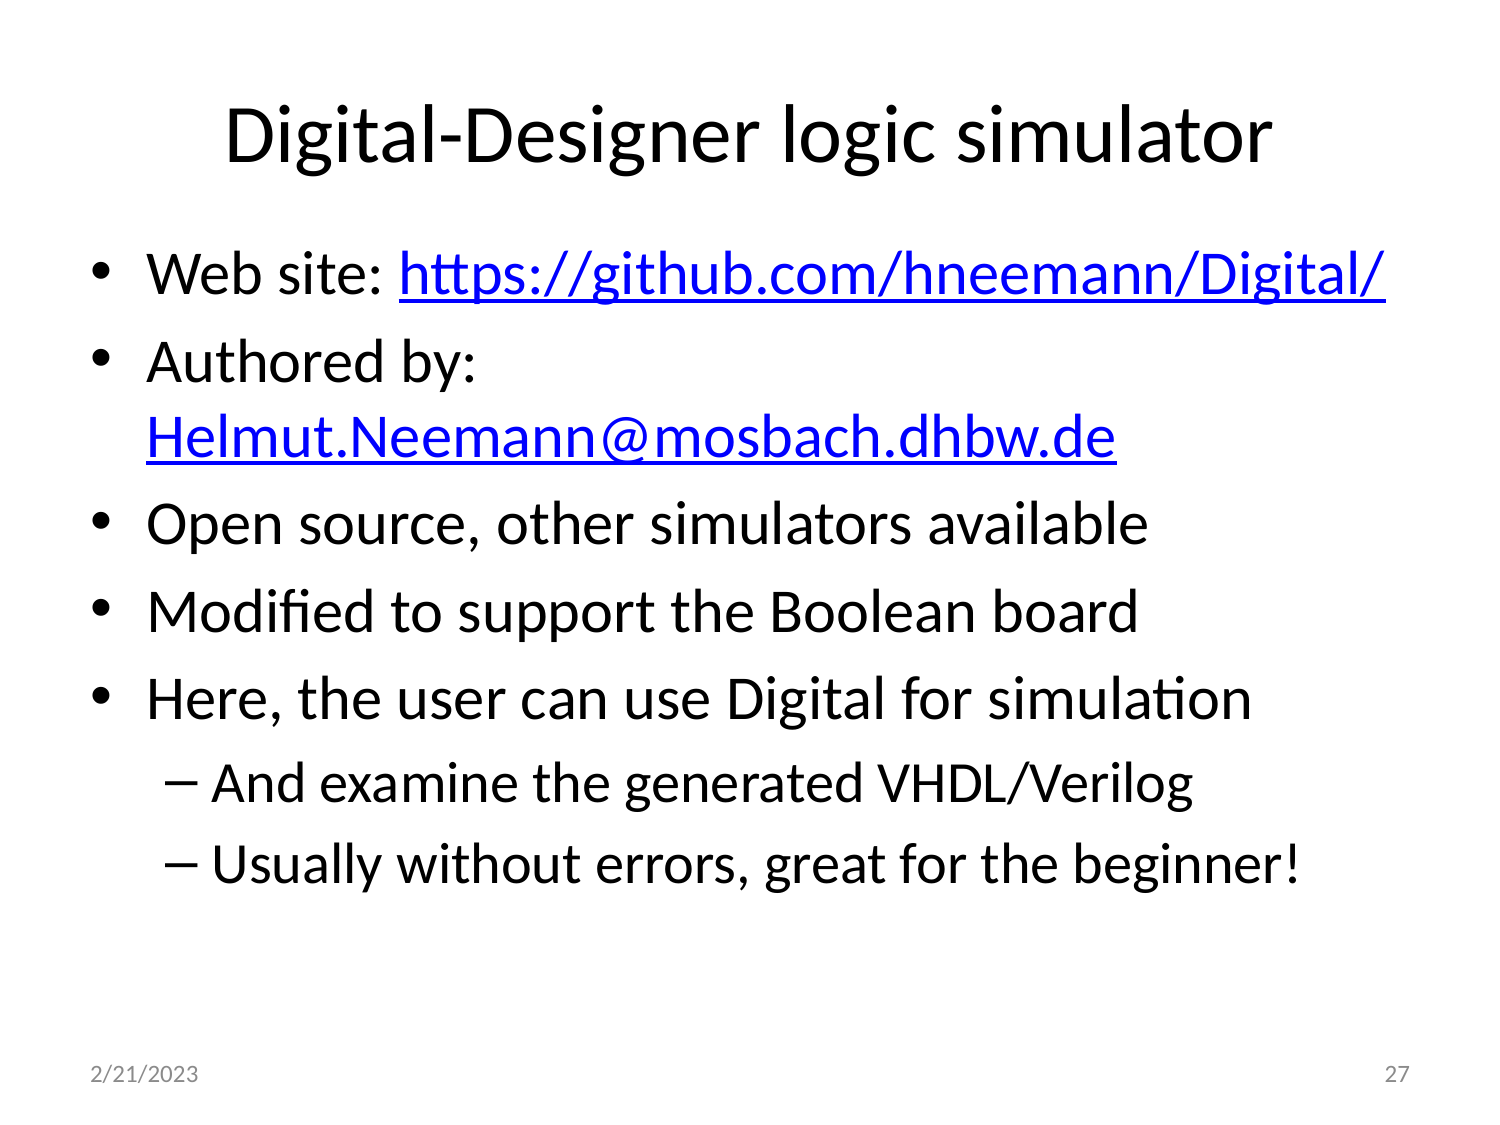

# Digital-Designer logic simulator
Web site: https://github.com/hneemann/Digital/
Authored by: Helmut.Neemann@mosbach.dhbw.de
Open source, other simulators available
Modified to support the Boolean board
Here, the user can use Digital for simulation
And examine the generated VHDL/Verilog
Usually without errors, great for the beginner!
2/21/2023
27